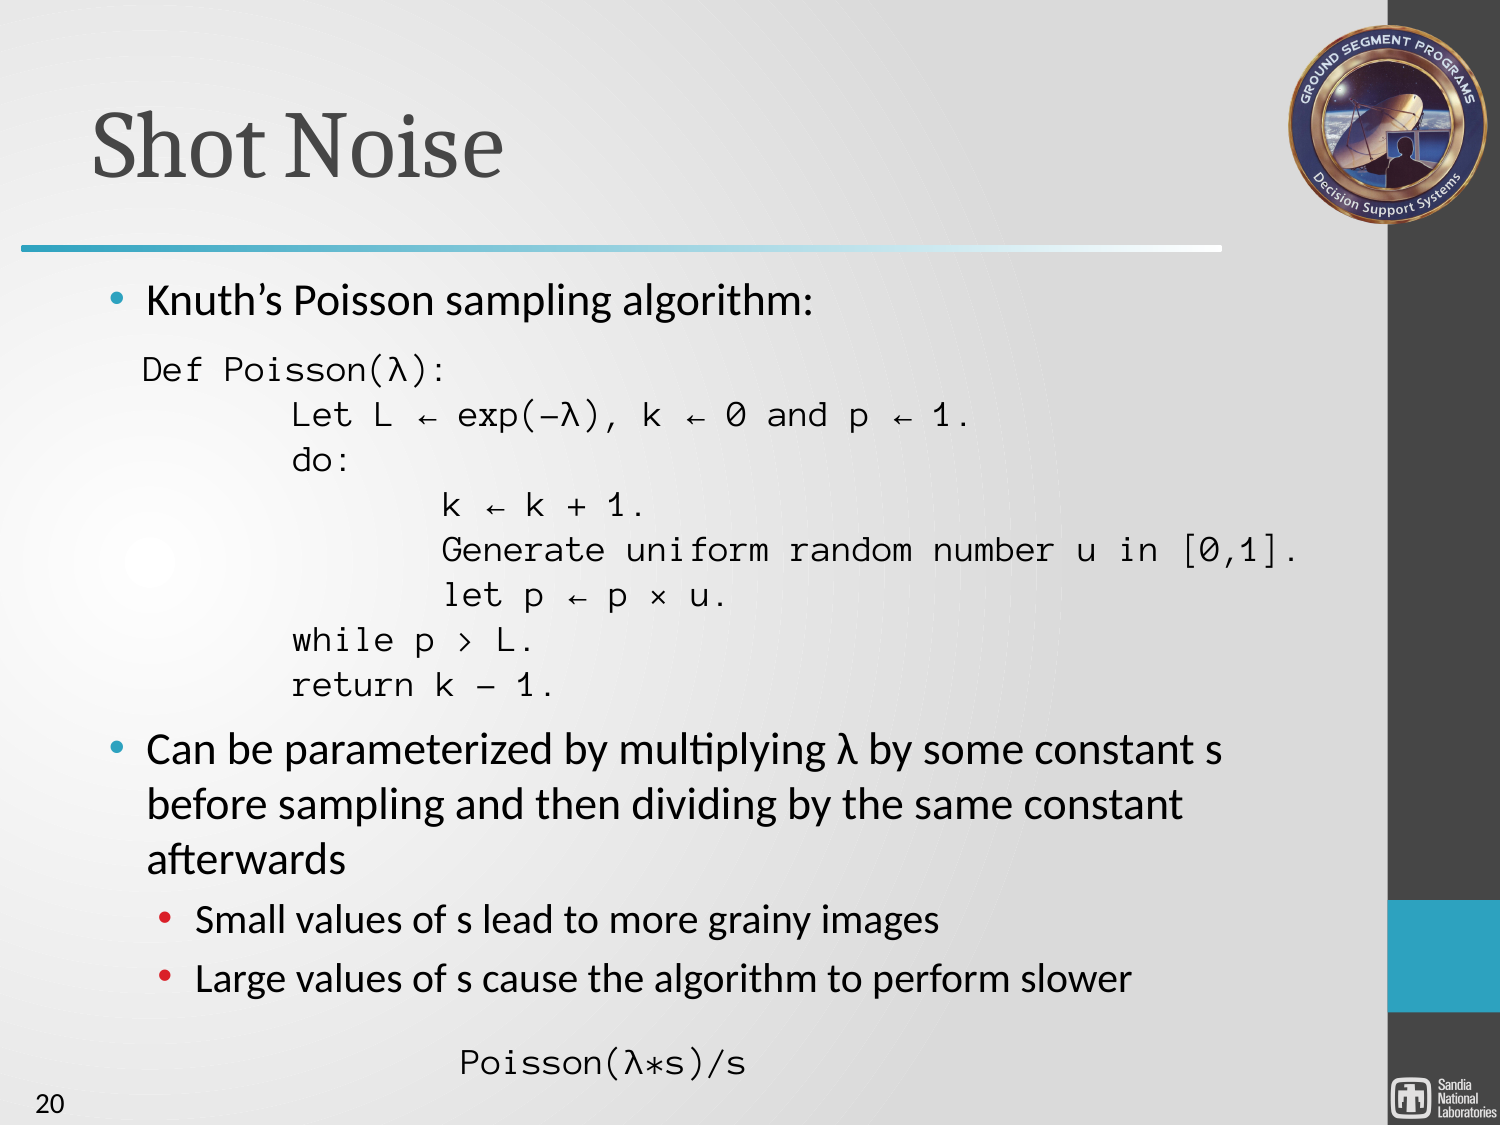

# Shot Noise
Knuth’s Poisson sampling algorithm:

Can be parameterized by multiplying λ by some constant s before sampling and then dividing by the same constant afterwards
Small values of s lead to more grainy images
Large values of s cause the algorithm to perform slower
Def Poisson(λ):
	Let L ← exp(−λ), k ← 0 and p ← 1.
	do:
		k ← k + 1.
		Generate uniform random number u in [0,1].
		let p ← p × u.
	while p > L.
	return k − 1.
Poisson(λ*s)/s